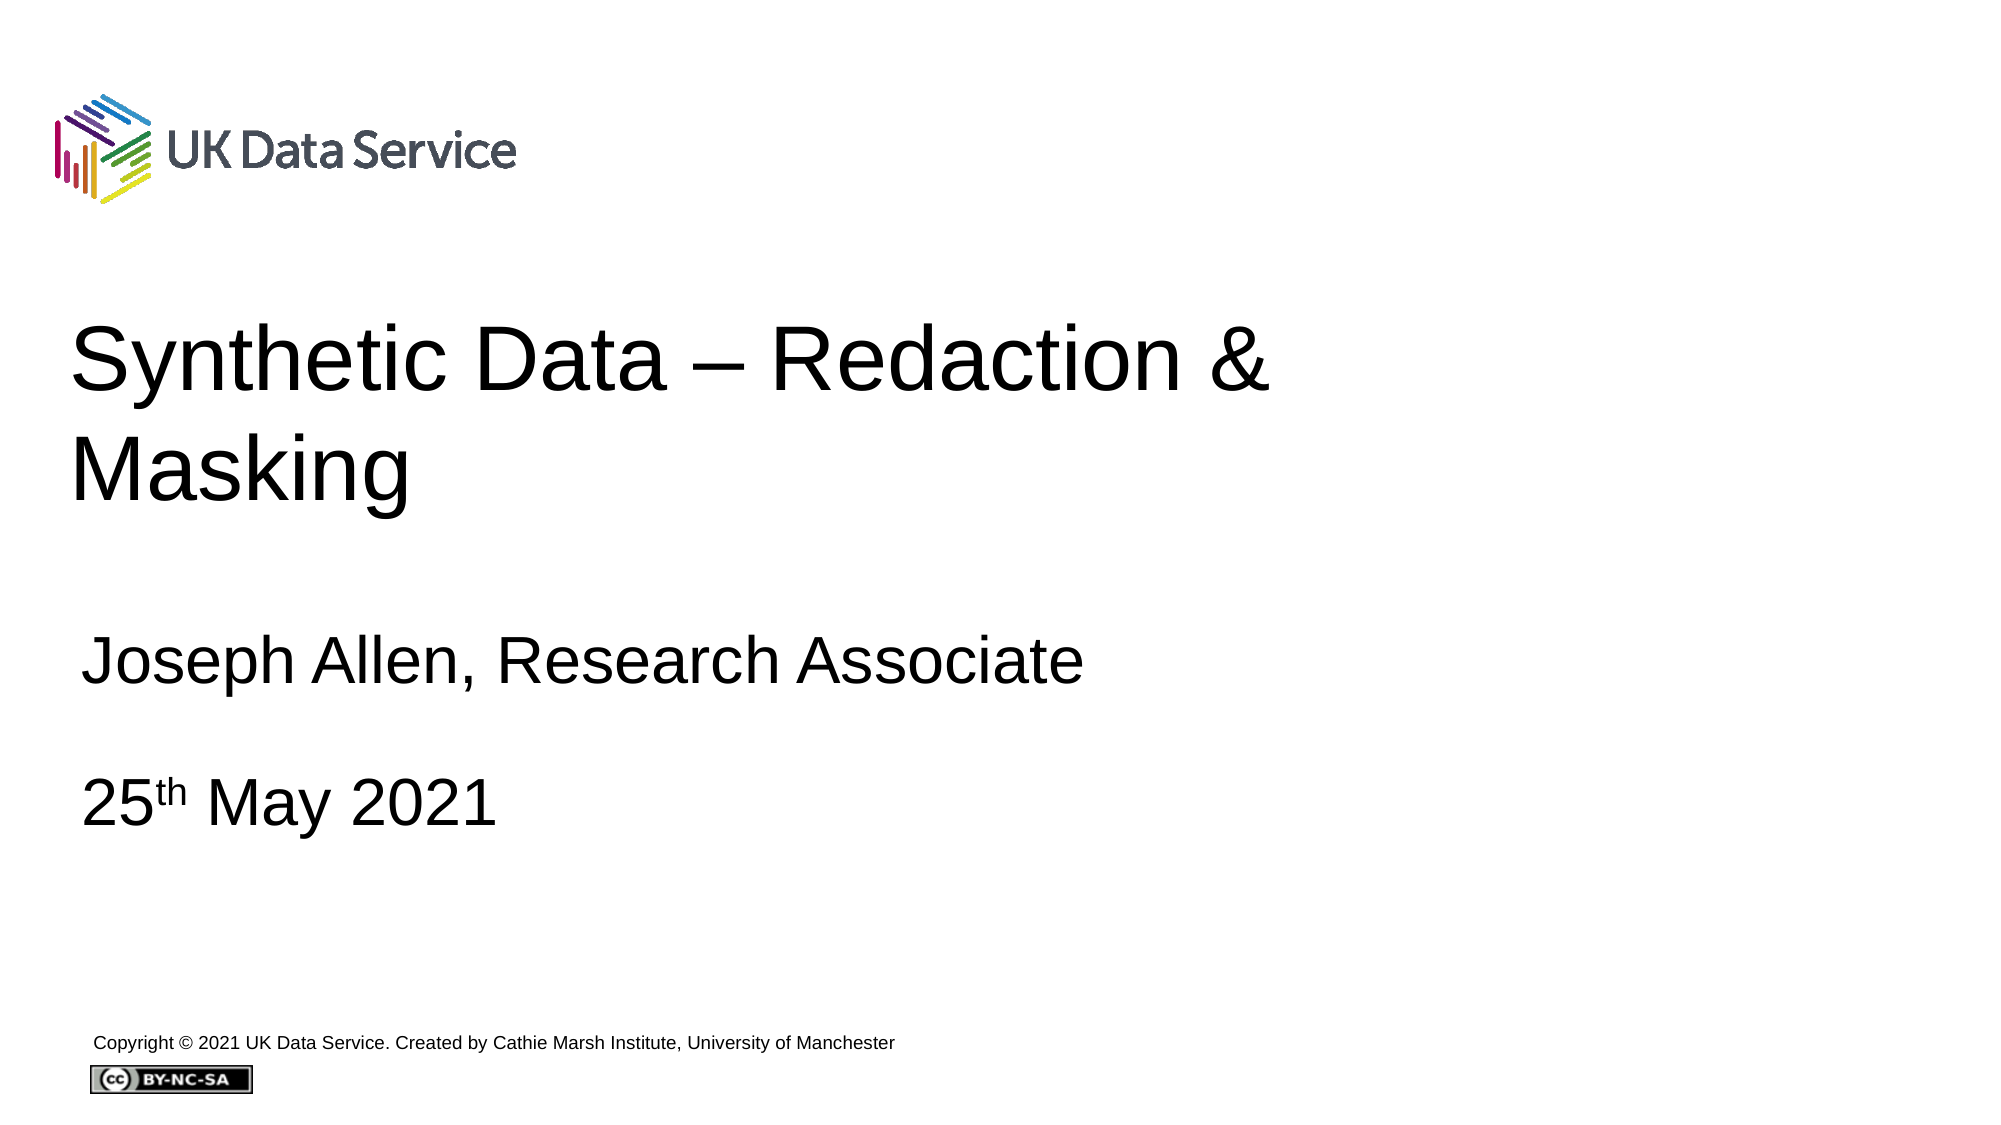

# Synthetic Data – Redaction & Masking
Joseph Allen, Research Associate
25th May 2021
Copyright © 2021 UK Data Service. Created by Cathie Marsh Institute, University of Manchester